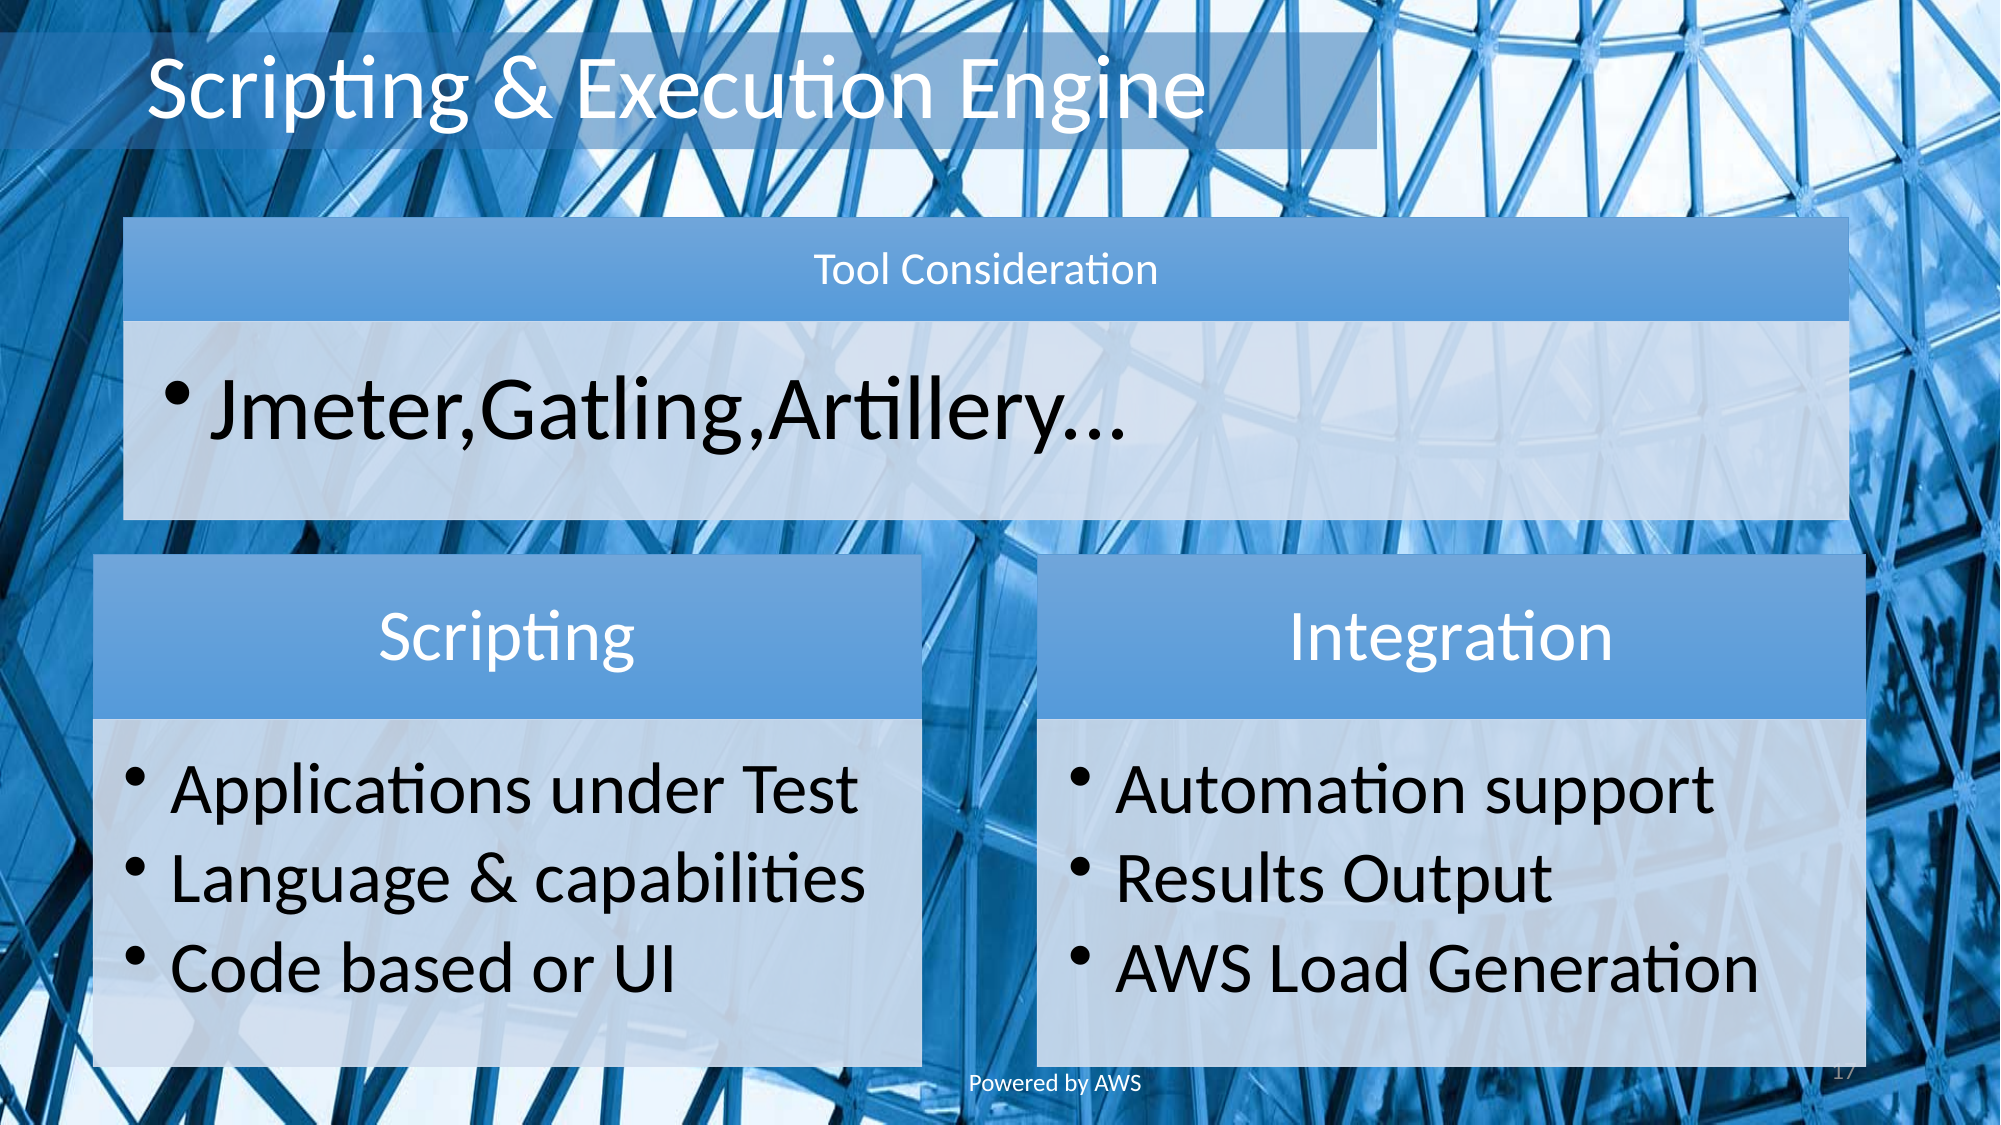

Scripting & Execution Engine
Tool Consideration
Jmeter,Gatling,Artillery...
Scripting
Applications under Test
Language & capabilities
Code based or UI
Integration
Automation support
Results Output
AWS Load Generation

17
Powered by AWS